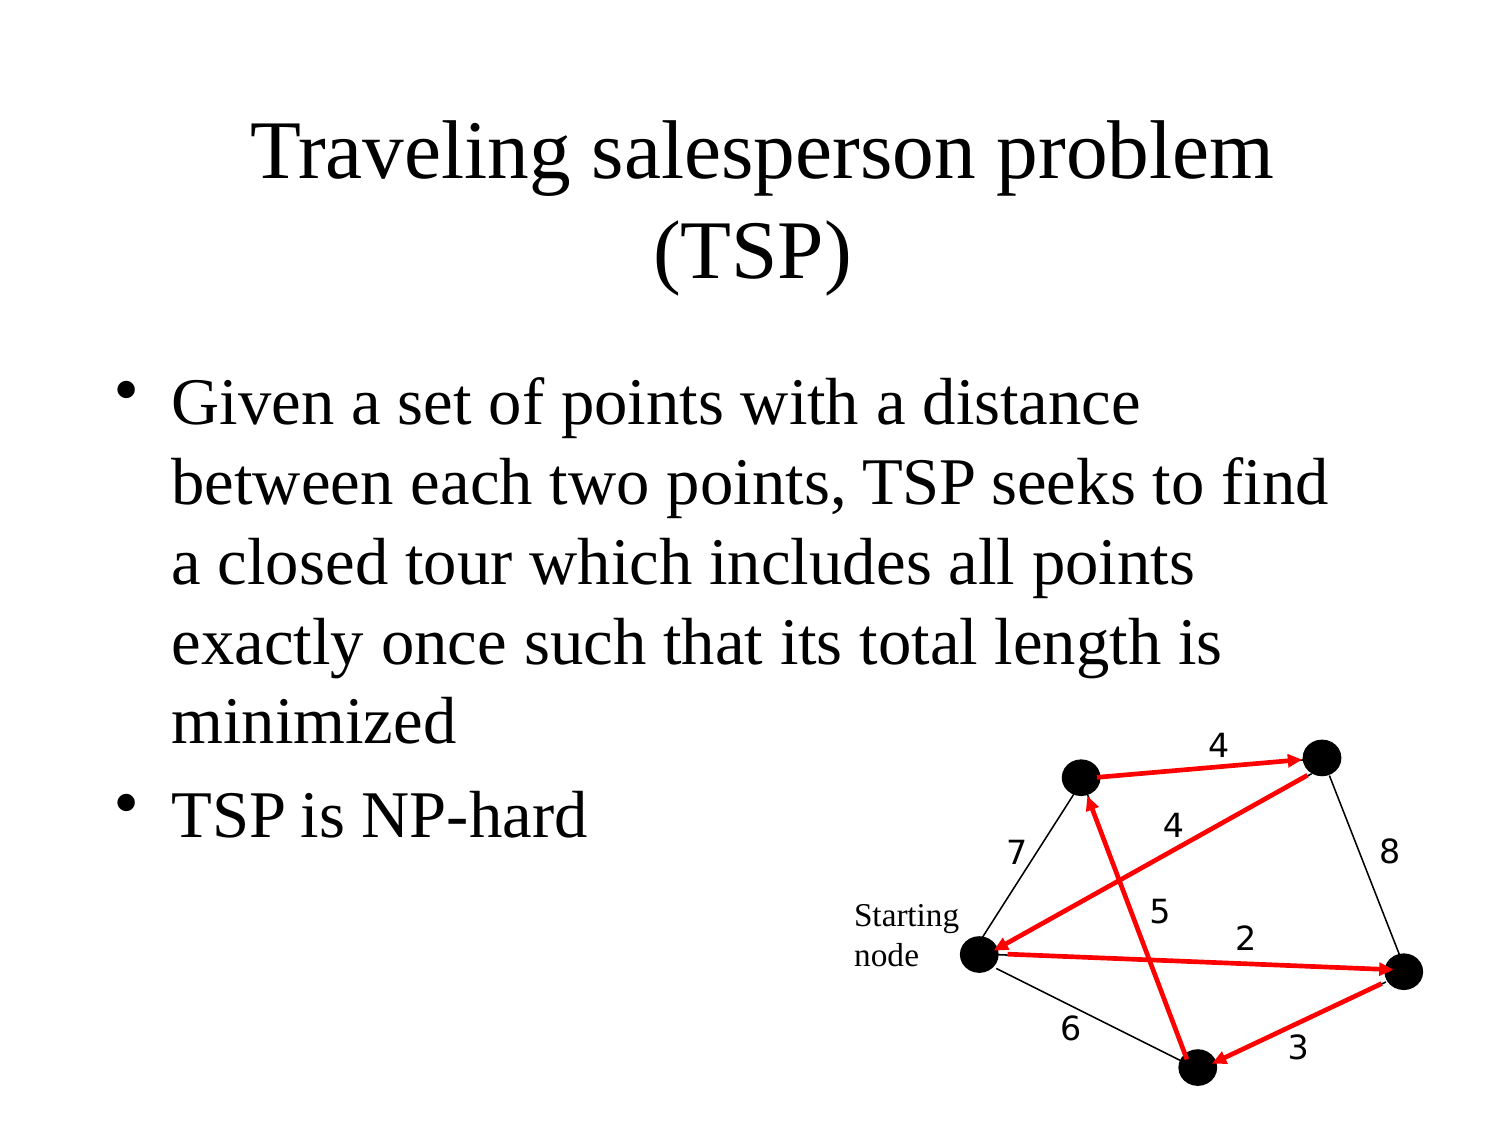

# Traveling salesperson problem (TSP)
Given a set of points with a distance between each two points, TSP seeks to find a closed tour which includes all points exactly once such that its total length is minimized
TSP is NP-hard
4

4
8
7
5
Starting
node
2

6
3